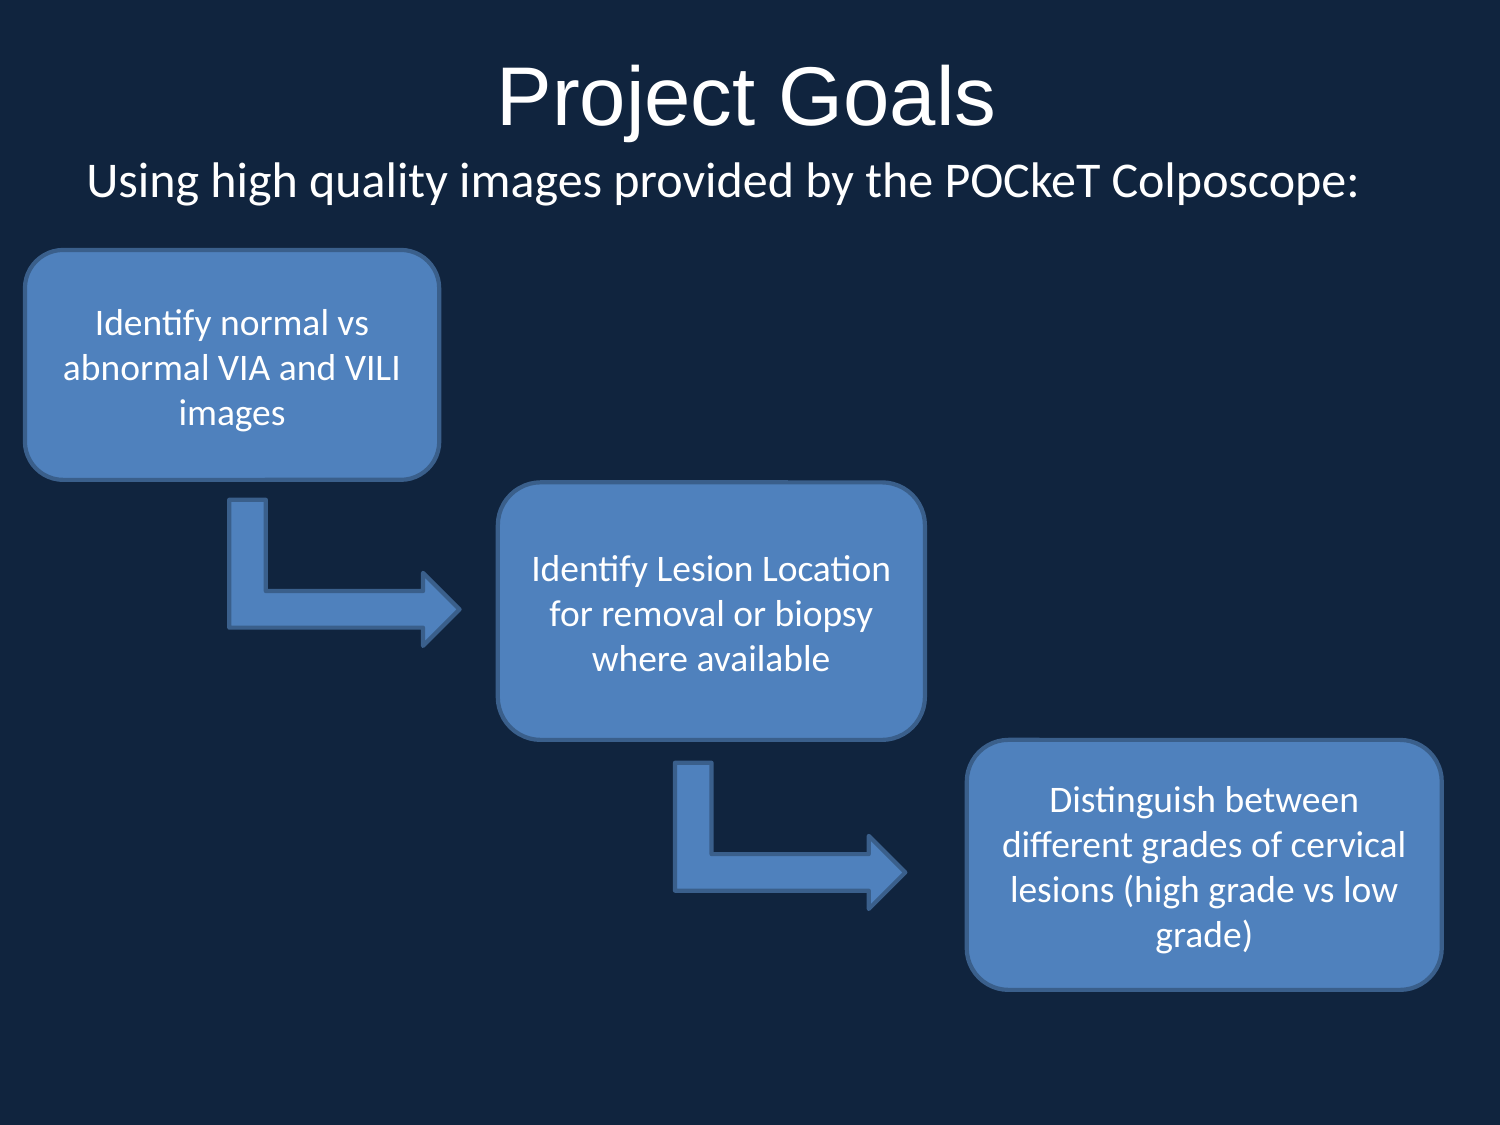

# Project Goals
Using high quality images provided by the POCkeT Colposcope:
Identify normal vs abnormal VIA and VILI images

Identify Lesion Location for removal or biopsy where available

Distinguish between different grades of cervical lesions (high grade vs low grade)